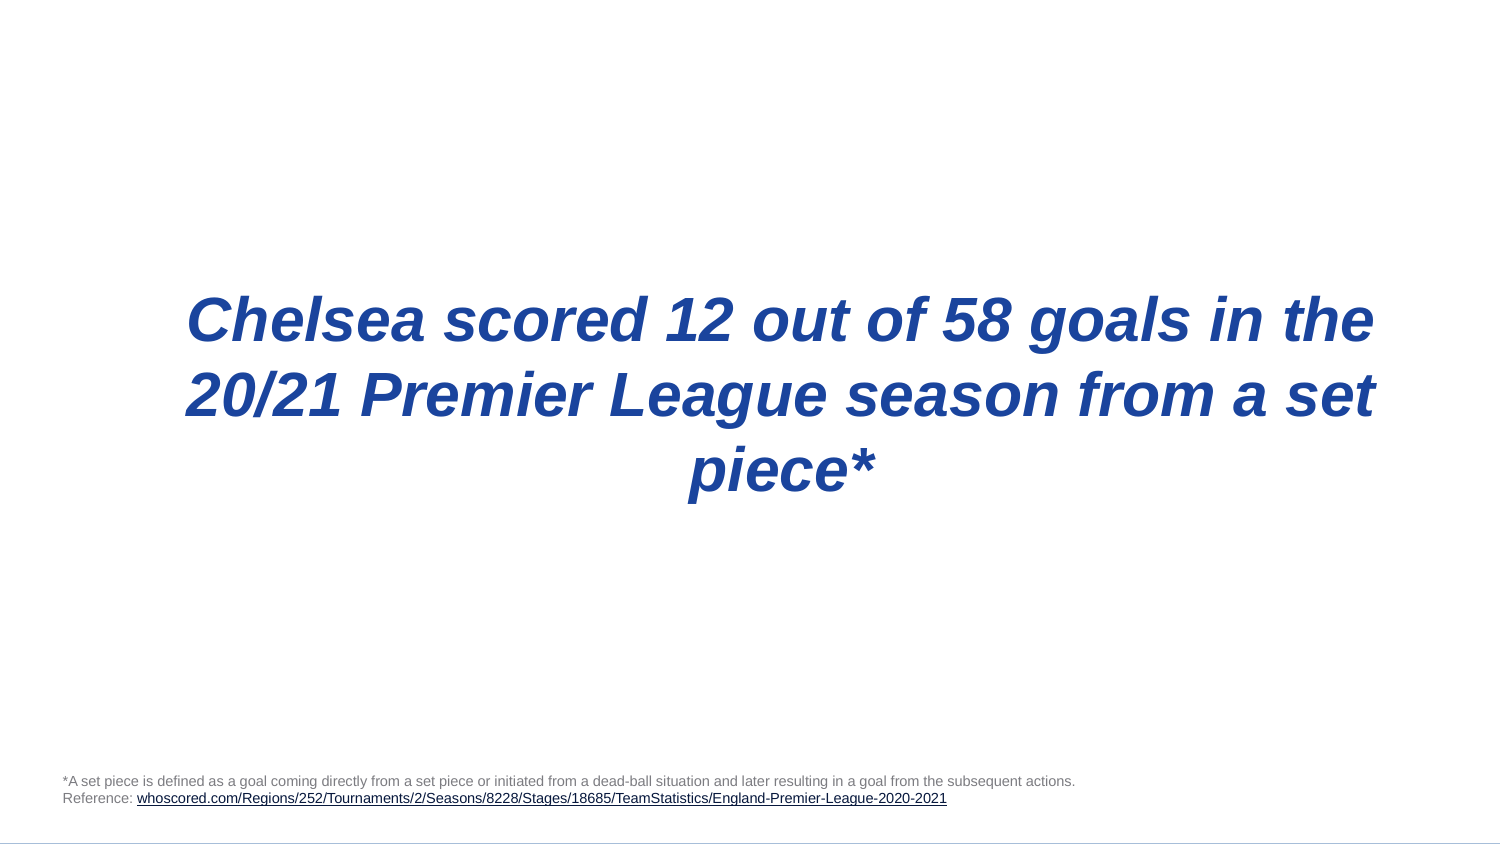

Chelsea scored 12 out of 58 goals in the 20/21 Premier League season from a set piece*
*A set piece is defined as a goal coming directly from a set piece or initiated from a dead-ball situation and later resulting in a goal from the subsequent actions.
Reference: whoscored.com/Regions/252/Tournaments/2/Seasons/8228/Stages/18685/TeamStatistics/England-Premier-League-2020-2021